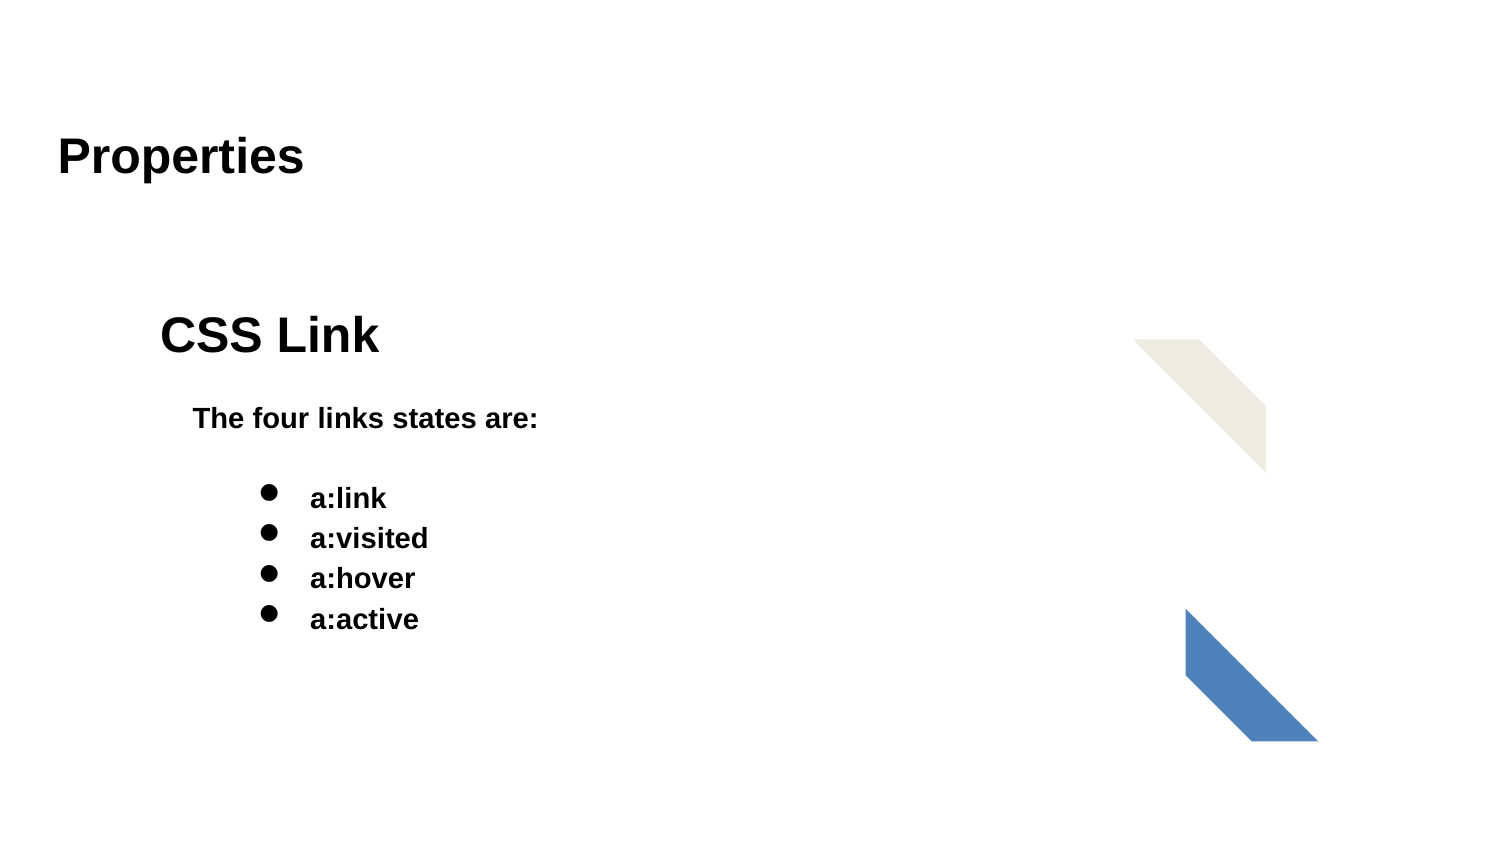

Properties

CSS Link

     The four links states are:

a:link
a:visited
a:hover
a:active